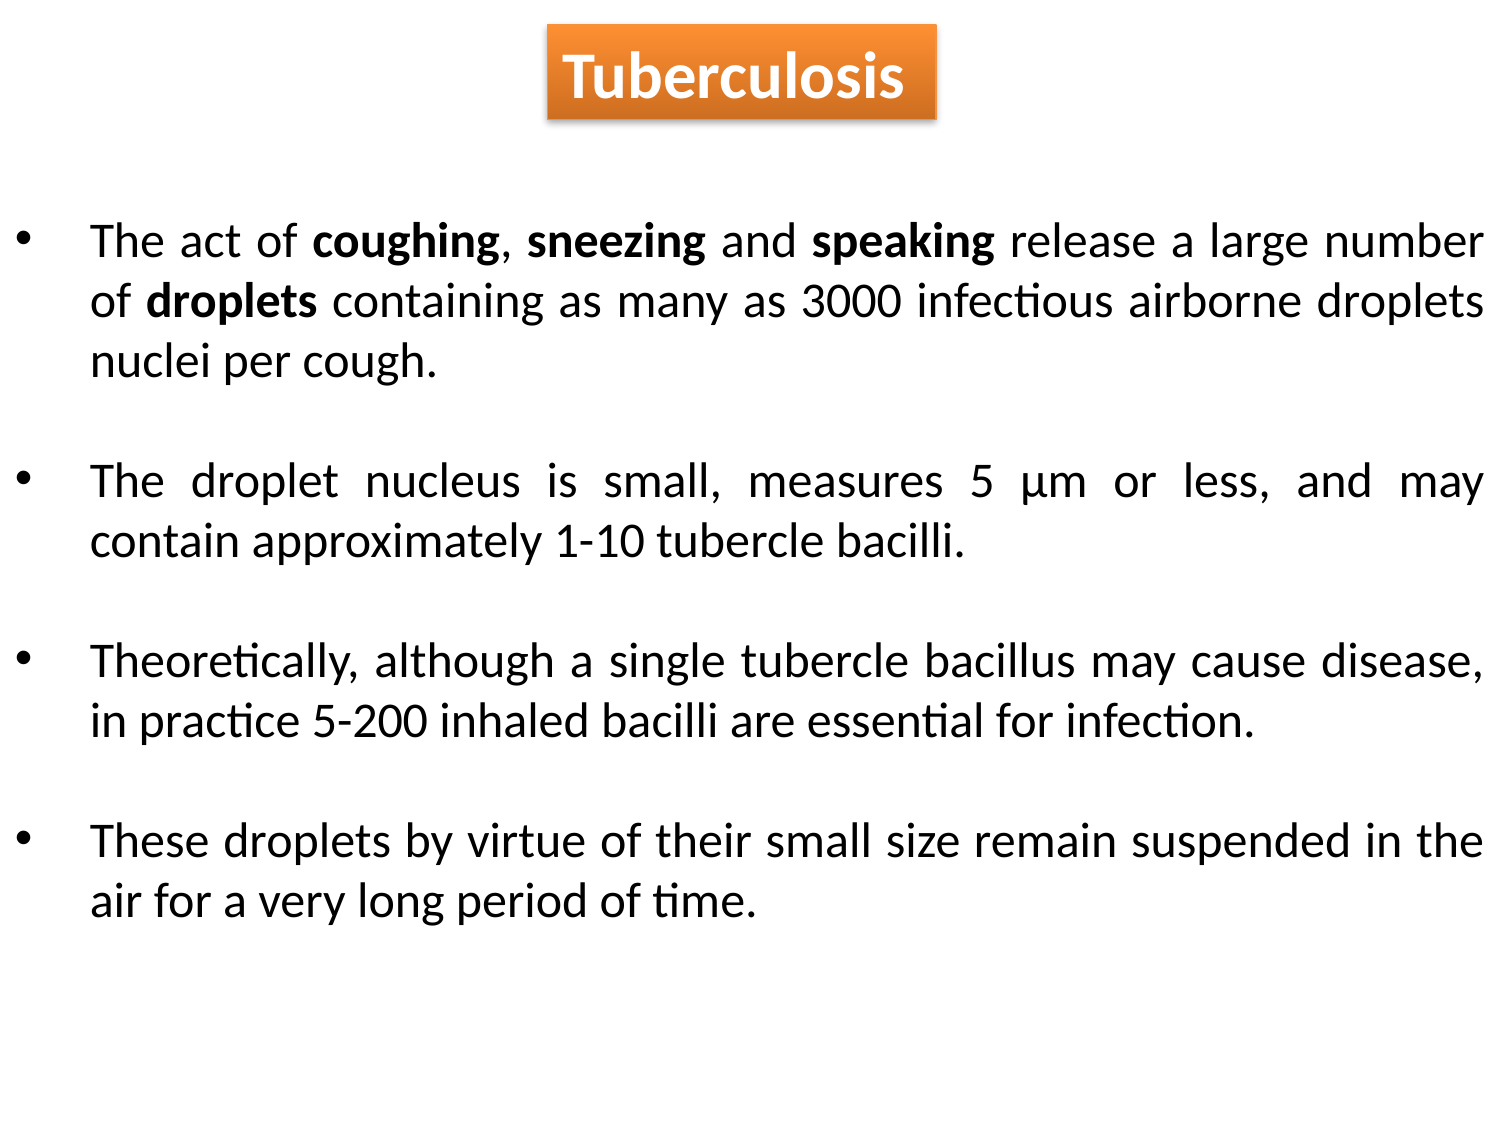

Tuberculosis
The act of coughing, sneezing and speaking release a large number of droplets containing as many as 3000 infectious airborne droplets nuclei per cough.

The droplet nucleus is small, measures 5 µm or less, and may contain approximately 1-10 tubercle bacilli.

Theoretically, although a single tubercle bacillus may cause disease, in practice 5-200 inhaled bacilli are essential for infection.

These droplets by virtue of their small size remain suspended in the air for a very long period of time.